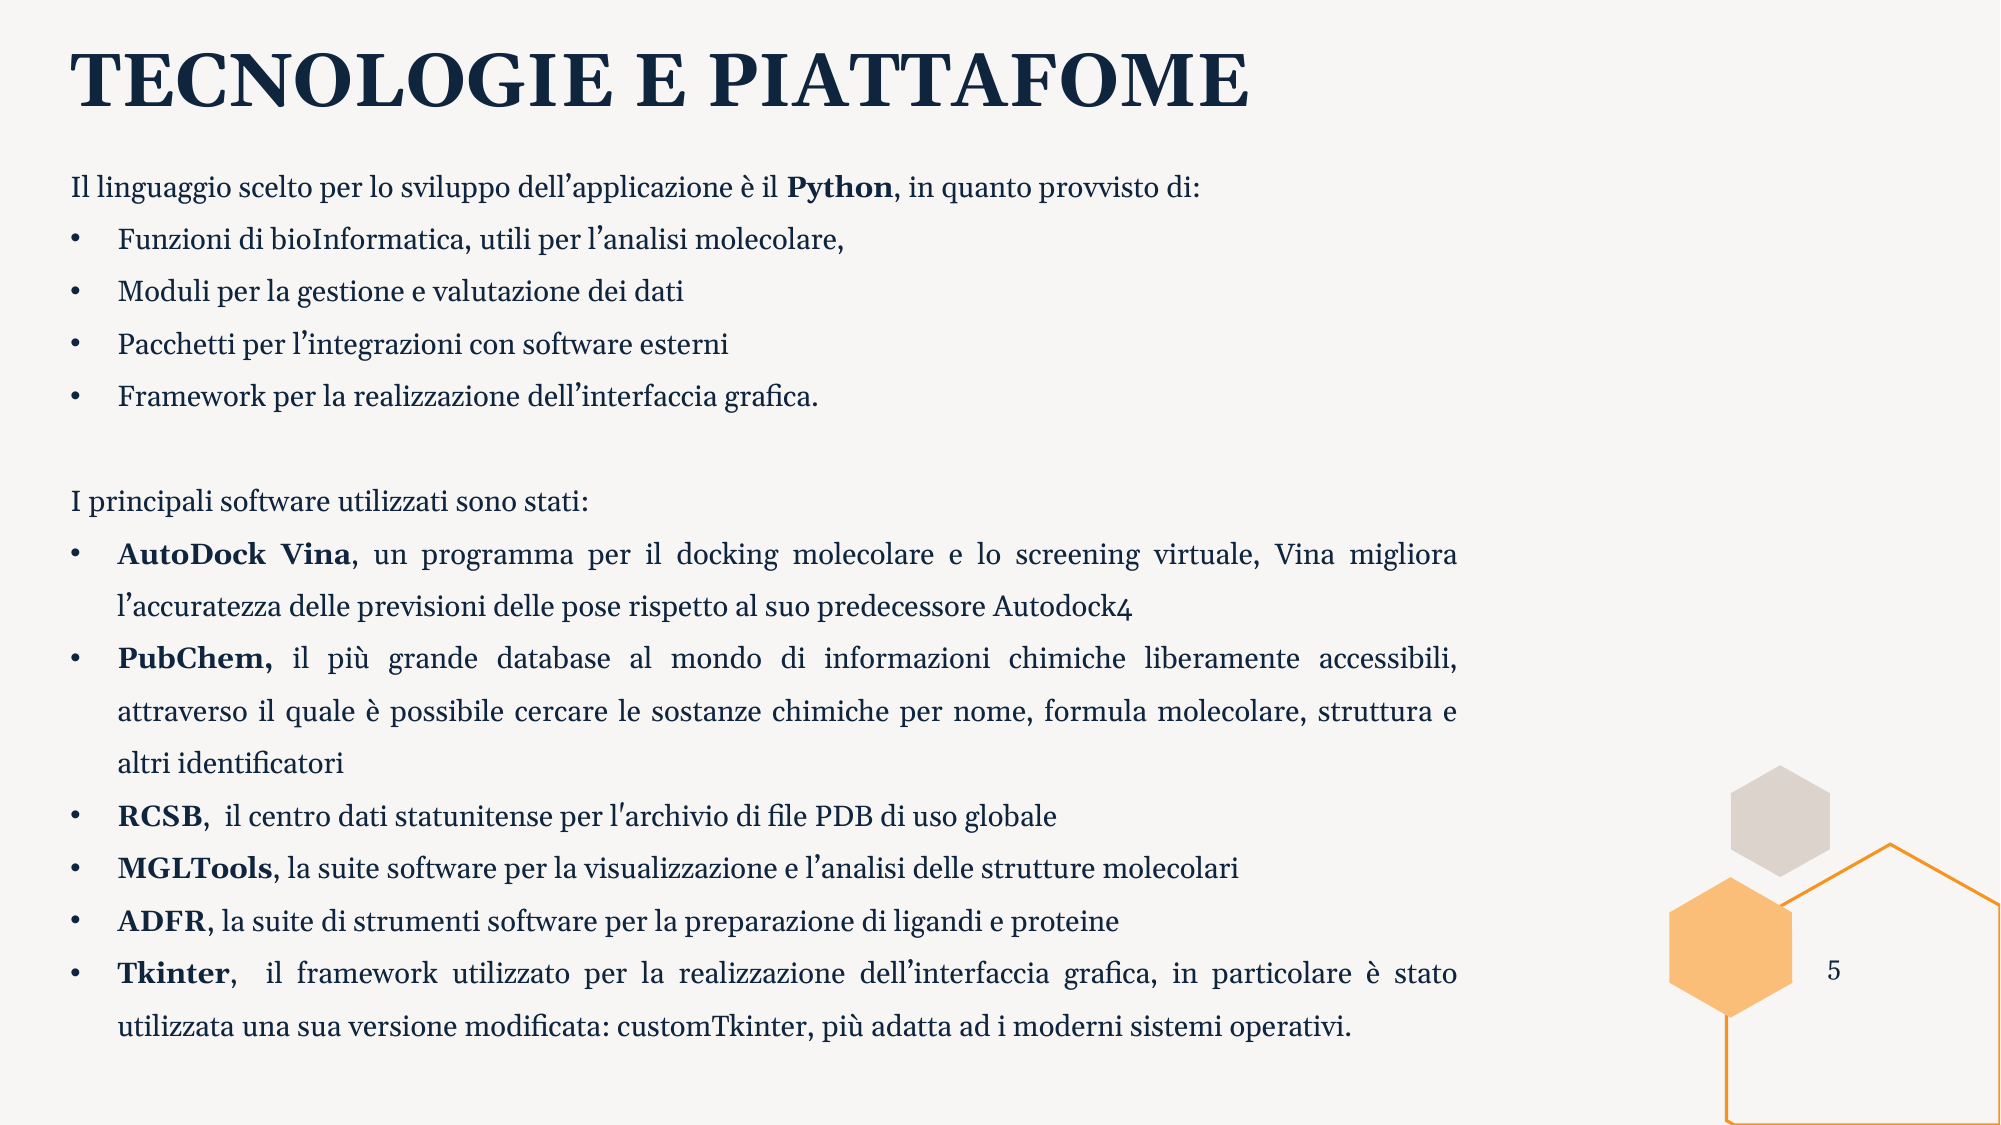

# TECNOLOGIE E PIATTAFOME
Il linguaggio scelto per lo sviluppo dell’applicazione è il Python, in quanto provvisto di:
Funzioni di bioInformatica, utili per l’analisi molecolare,
Moduli per la gestione e valutazione dei dati
Pacchetti per l’integrazioni con software esterni
Framework per la realizzazione dell’interfaccia grafica.

I principali software utilizzati sono stati:
AutoDock Vina, un programma per il docking molecolare e lo screening virtuale, Vina migliora l’accuratezza delle previsioni delle pose rispetto al suo predecessore Autodock4
PubChem, il più grande database al mondo di informazioni chimiche liberamente accessibili, attraverso il quale è possibile cercare le sostanze chimiche per nome, formula molecolare, struttura e altri identificatori
RCSB,  il centro dati statunitense per l'archivio di file PDB di uso globale
MGLTools, la suite software per la visualizzazione e l’analisi delle strutture molecolari
ADFR, la suite di strumenti software per la preparazione di ligandi e proteine
Tkinter,  il framework utilizzato per la realizzazione dell’interfaccia grafica, in particolare è stato utilizzata una sua versione modificata: customTkinter, più adatta ad i moderni sistemi operativi.

5